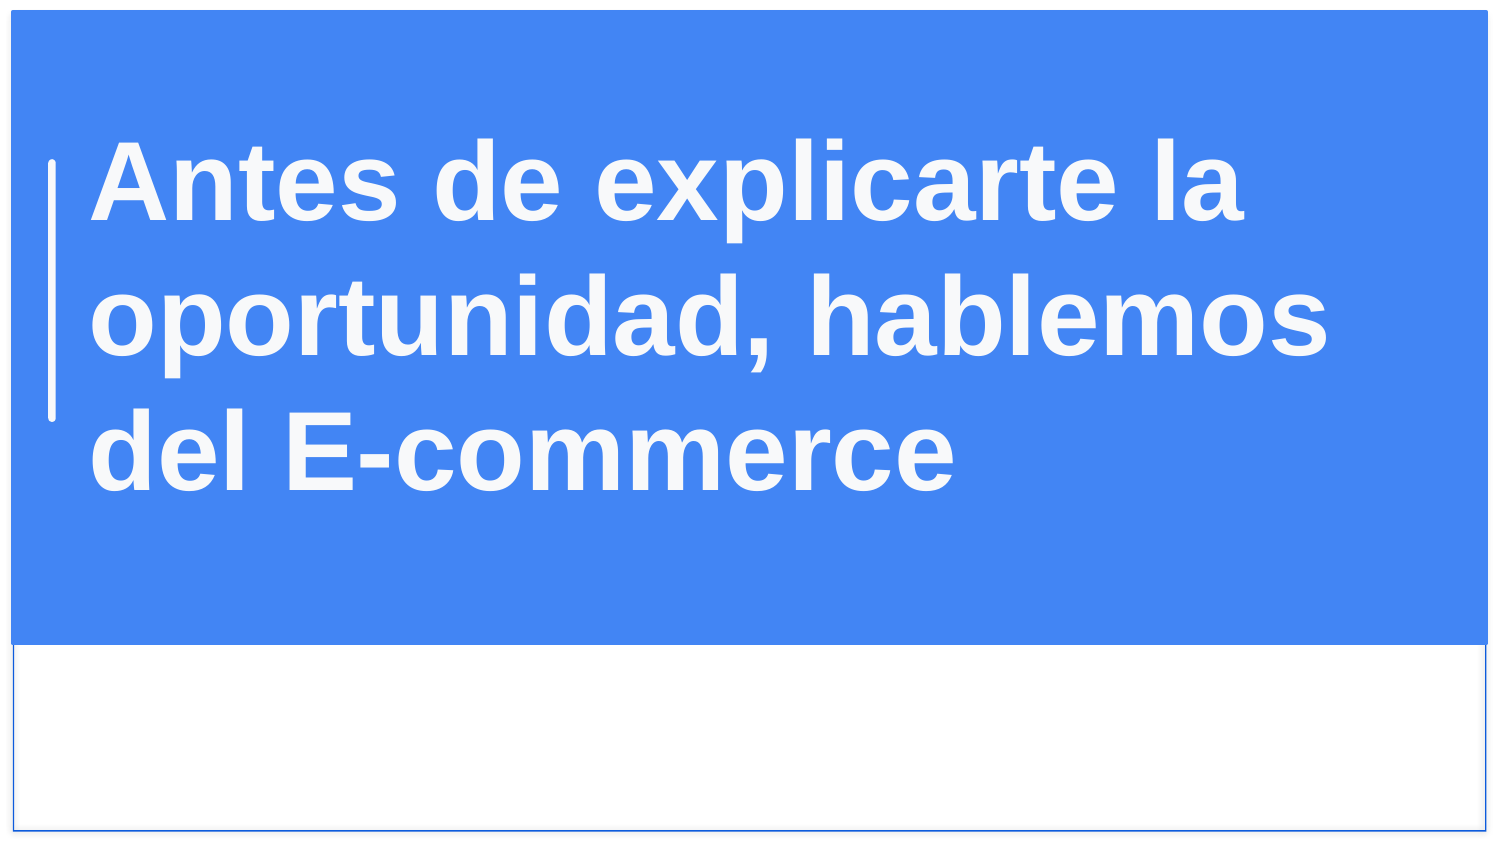

Antes de explicarte la oportunidad, hablemos del E-commerce